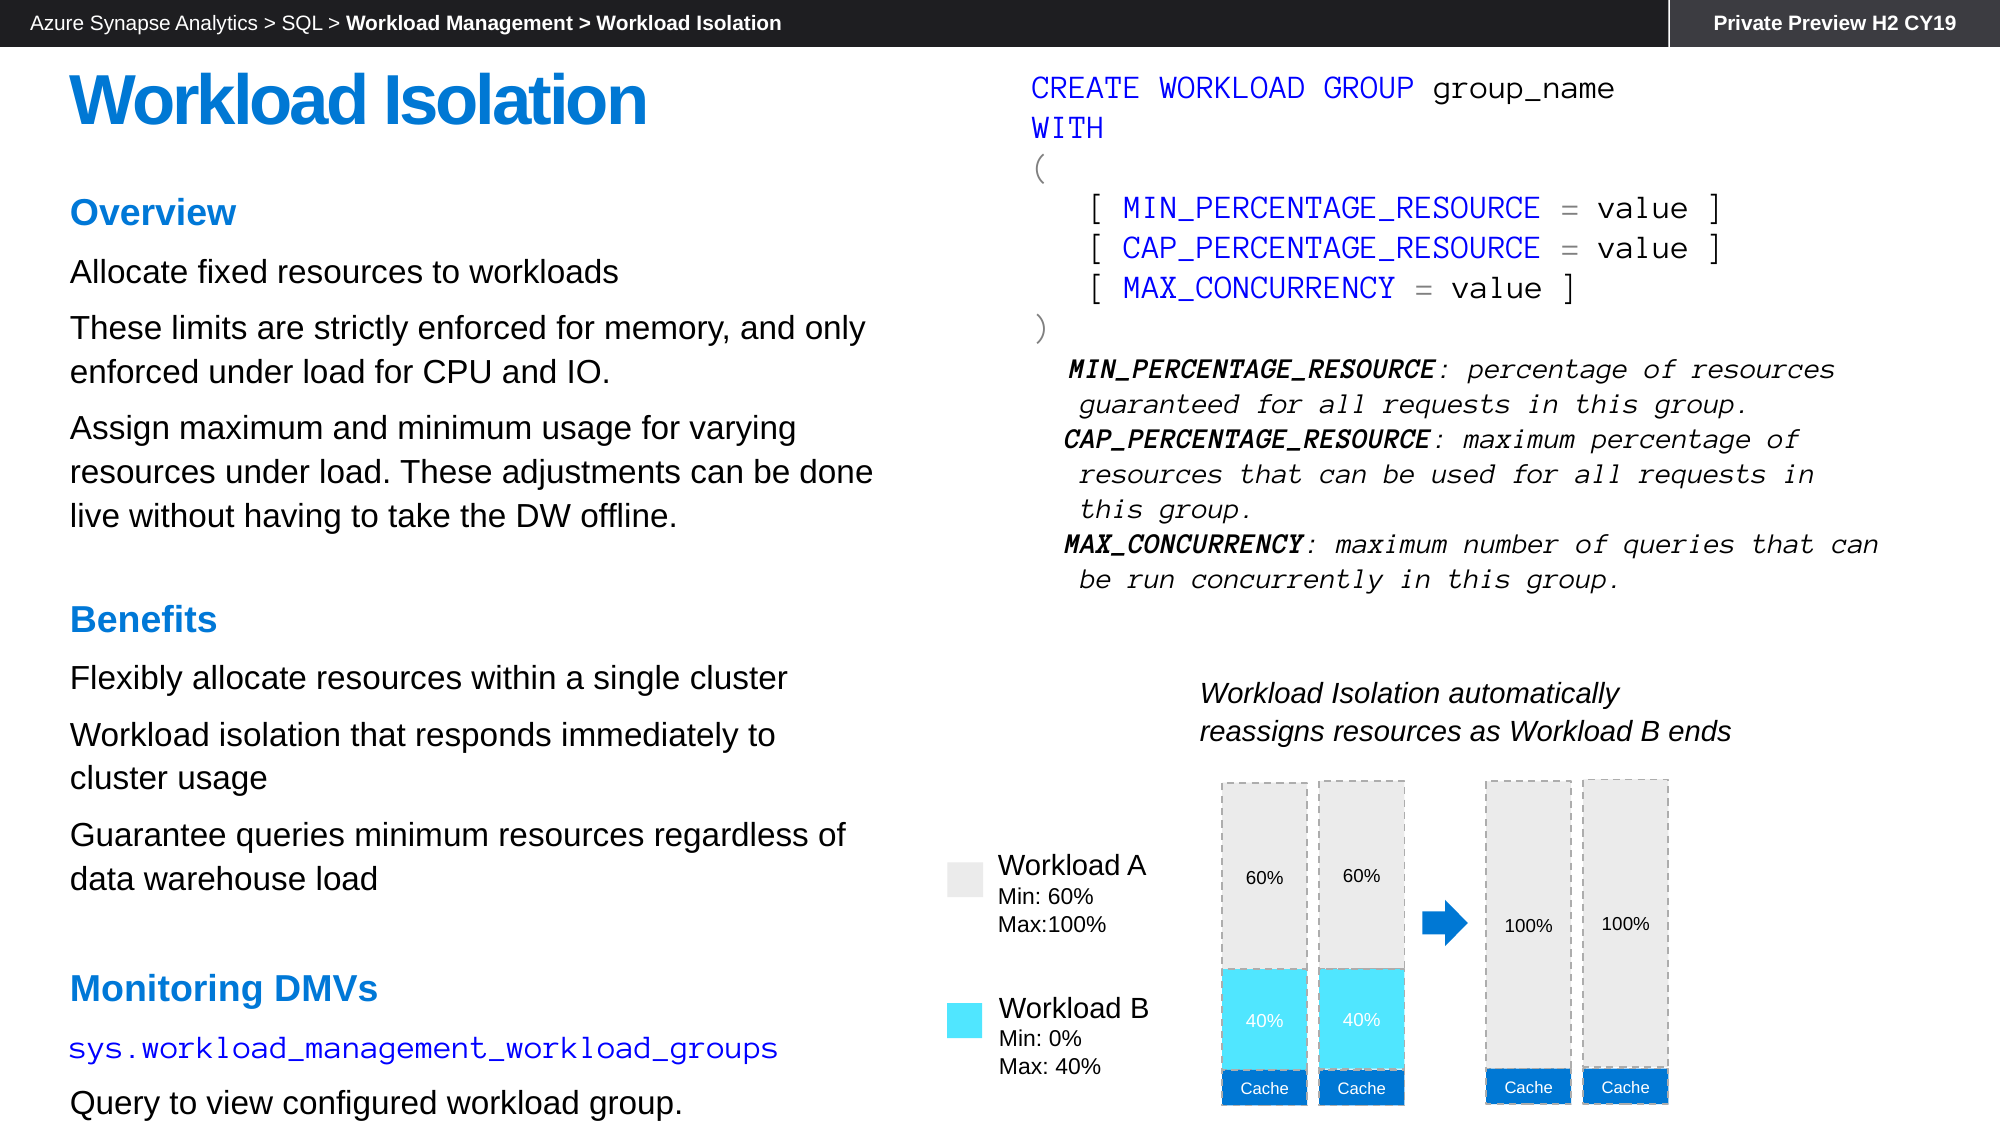

Azure Synapse Analytics > SQL > Workload Management > Workload Isolation
Private Preview H2 CY19
# Workload Isolation
CREATE WORKLOAD GROUP group_name
WITH
(
   [ MIN_PERCENTAGE_RESOURCE = value ]
   [ CAP_PERCENTAGE_RESOURCE = value ]
   [ MAX_CONCURRENCY = value ]
)
  MIN_PERCENTAGE_RESOURCE: percentage of resources
   guaranteed for all requests in this group.
  CAP_PERCENTAGE_RESOURCE: maximum percentage of
   resources that can be used for all requests in
   this group.
  MAX_CONCURRENCY: maximum number of queries that can
   be run concurrently in this group.

Overview
Allocate fixed resources to workloads
These limits are strictly enforced for memory, and only enforced under load for CPU and IO.
Assign maximum and minimum usage for varying resources under load. These adjustments can be done live without having to take the DW offline.
Benefits
Flexibly allocate resources within a single cluster
Workload isolation that responds immediately to cluster usage
Guarantee queries minimum resources regardless of data warehouse load
Monitoring DMVs
sys.workload_management_workload_groups
Query to view configured workload group.

Workload Isolation automatically reassigns resources as Workload B ends
100%
60%
100%
60%
Workload A
Min: 60%
Max:100%

Workload B
Min: 0%
Max: 40%

40%
40%
Cache
Cache
Cache
Cache